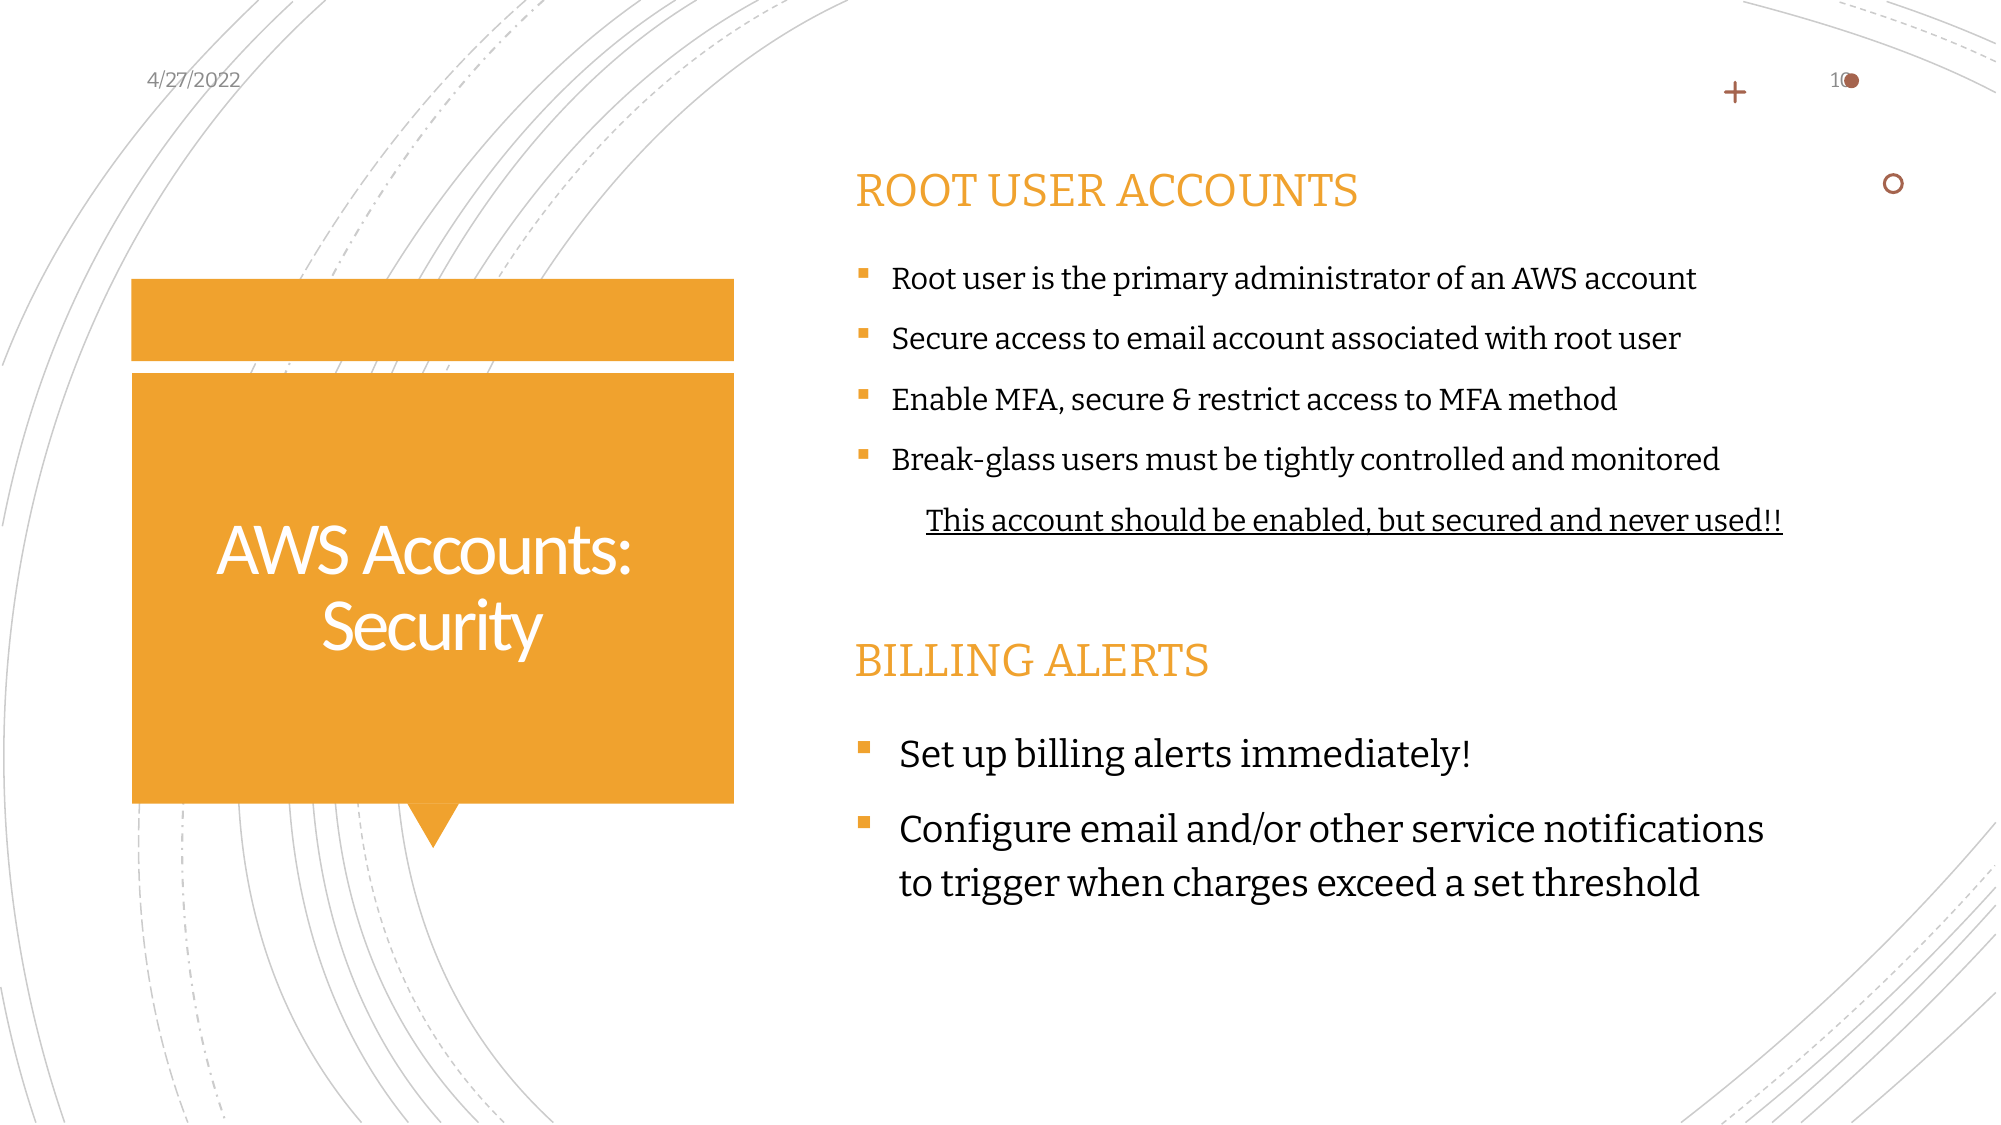

4/27/2022
10
Root User Accounts
Root user is the primary administrator of an AWS account
Secure access to email account associated with root user
Enable MFA, secure & restrict access to MFA method
Break-glass users must be tightly controlled and monitored
This account should be enabled, but secured and never used!!
# AWS Accounts: Security
Billing alerts
Set up billing alerts immediately!
Configure email and/or other service notifications
to trigger when charges exceed a set threshold